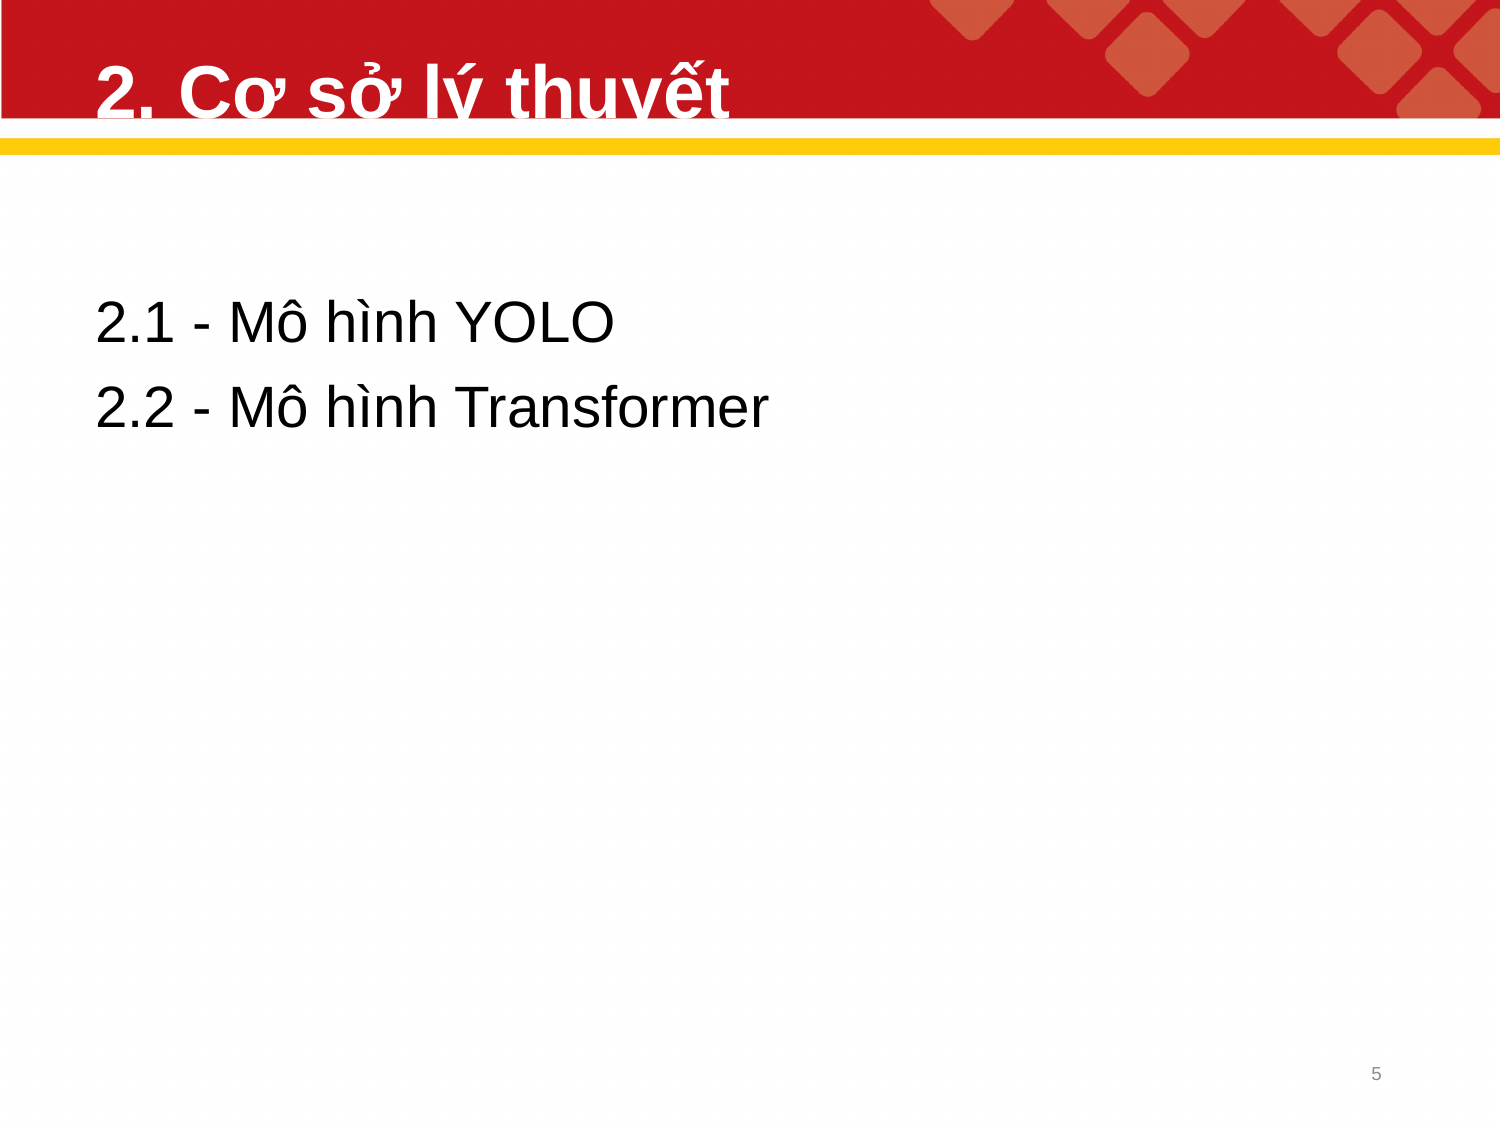

# 2. Cơ sở lý thuyết
2.1 - Mô hình YOLO
2.2 - Mô hình Transformer

5